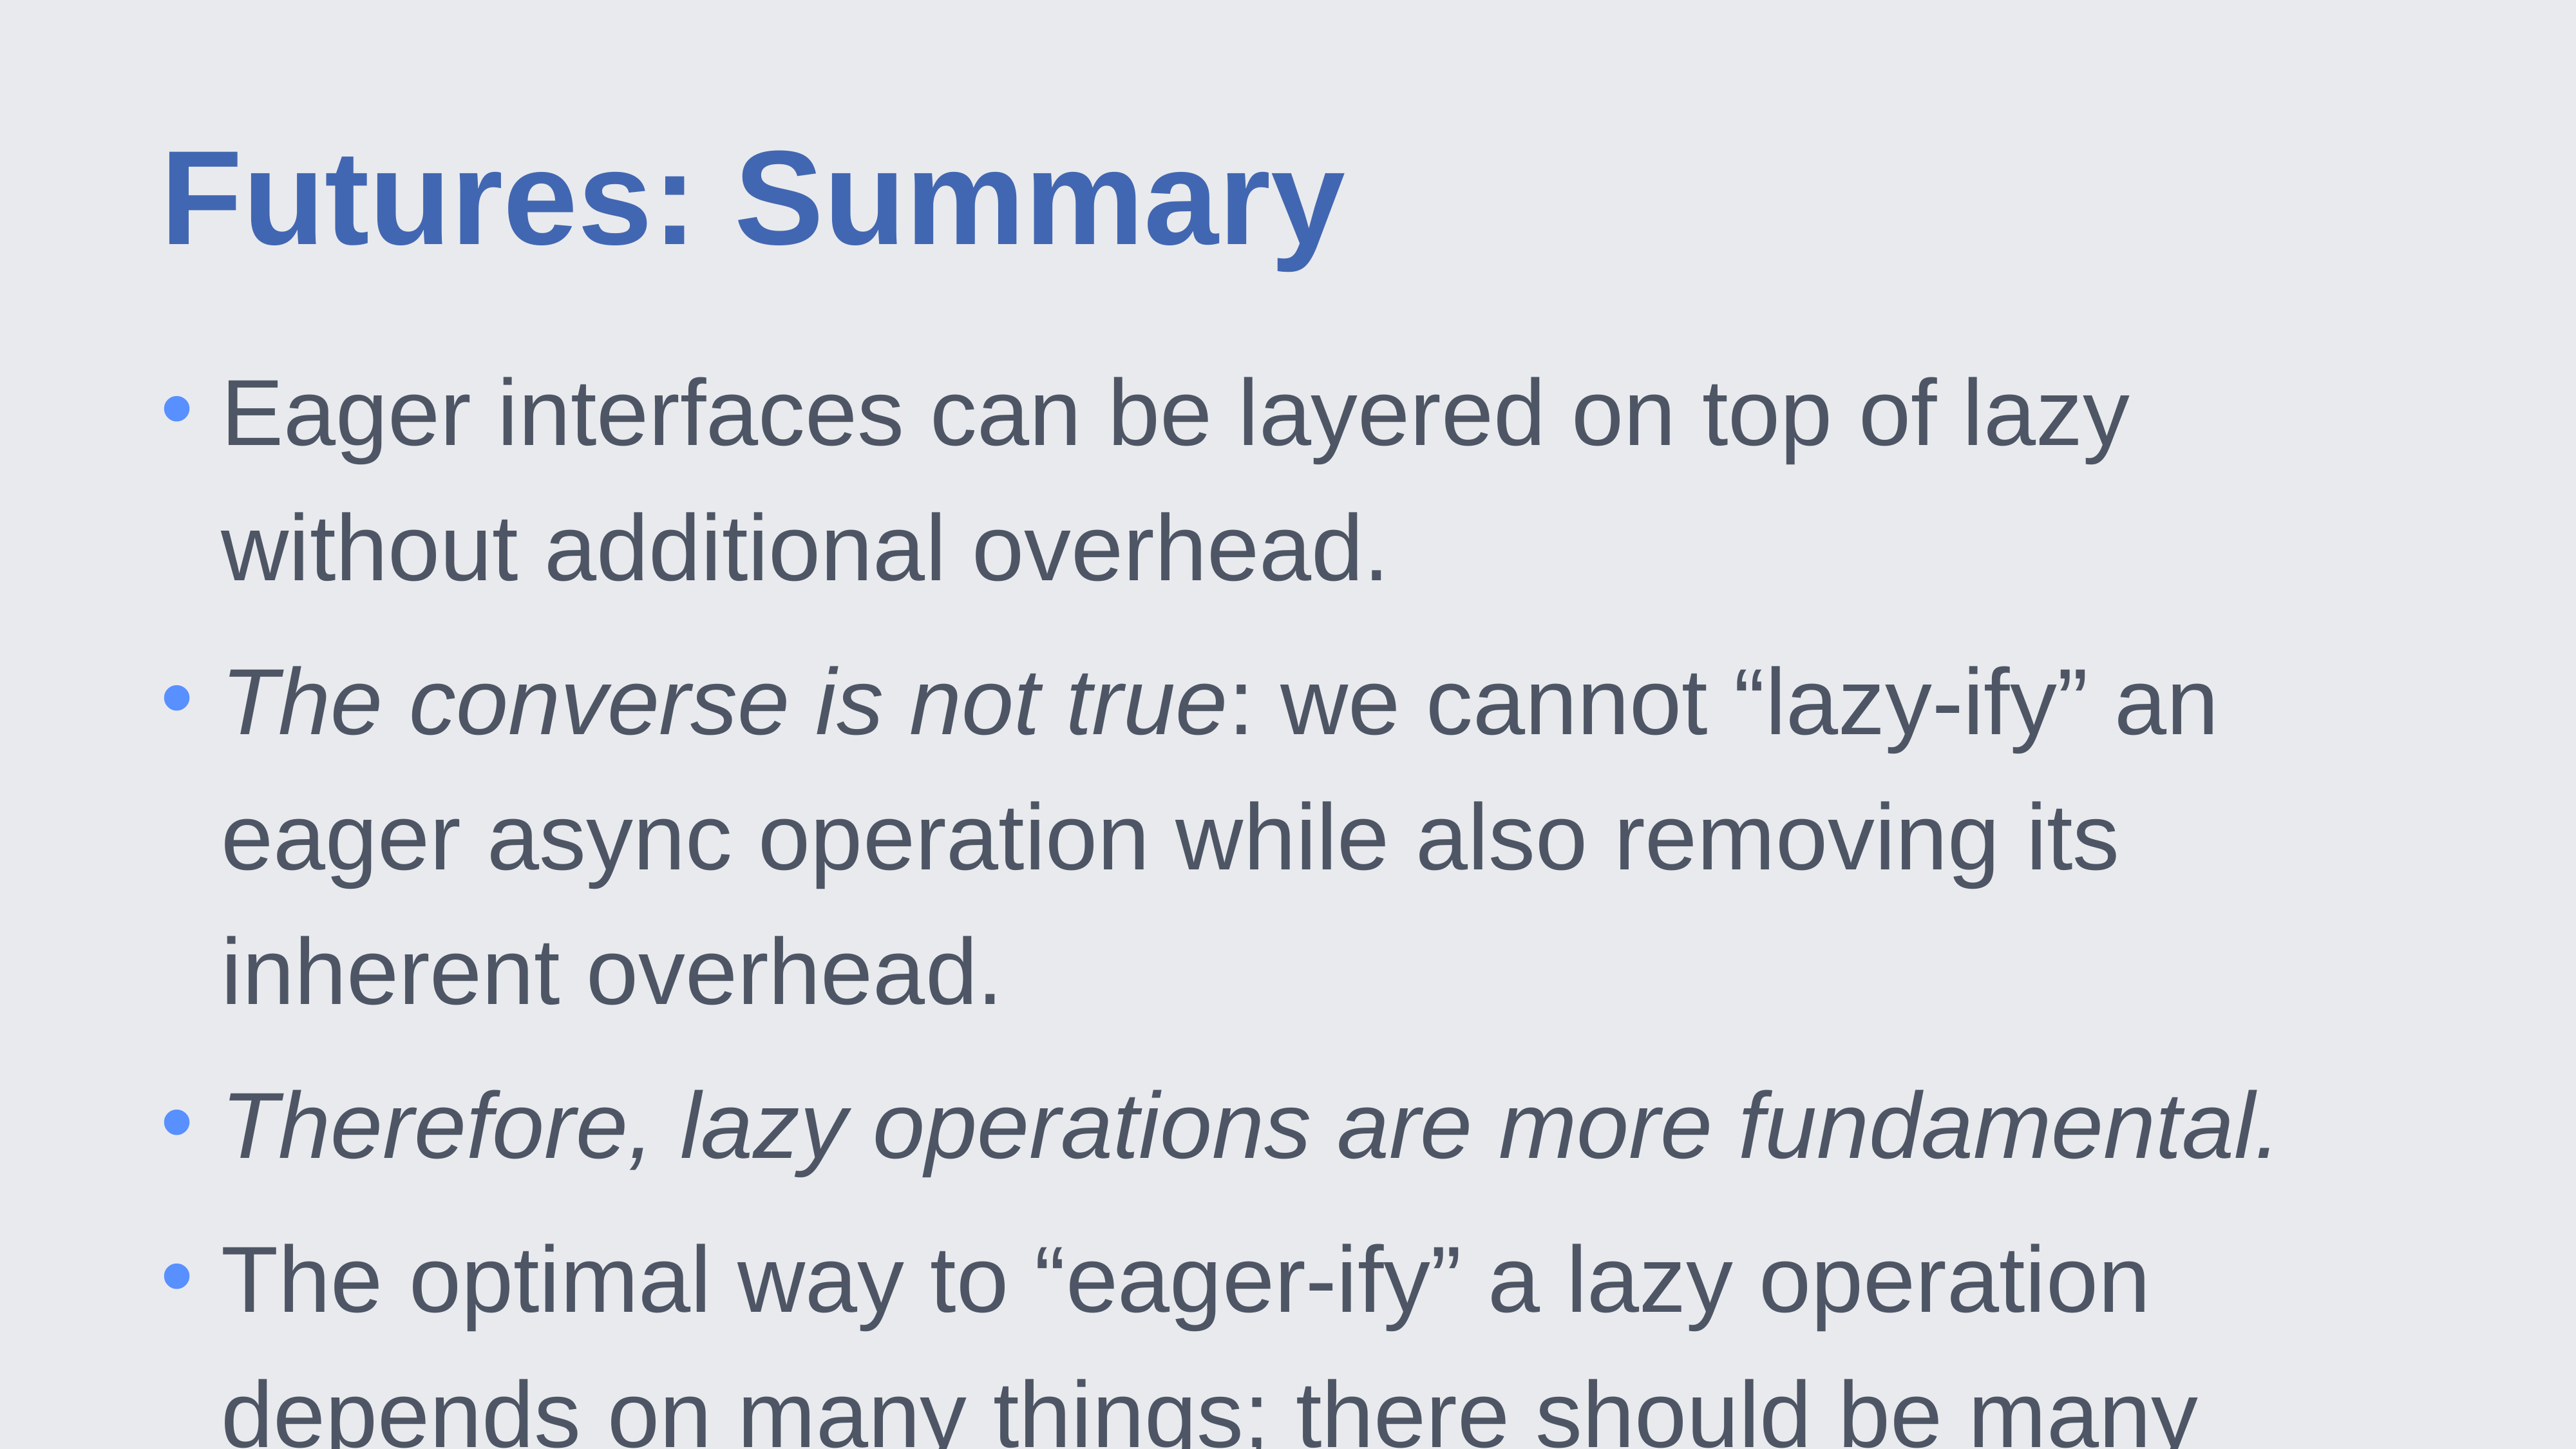

# Futures: Summary
Eager interfaces can be layered on top of lazy without additional overhead.
The converse is not true: we cannot “lazy-ify” an eager async operation while also removing its inherent overhead.
Therefore, lazy operations are more fundamental.
The optimal way to “eager-ify” a lazy operation depends on many things; there should be many such algorithms.